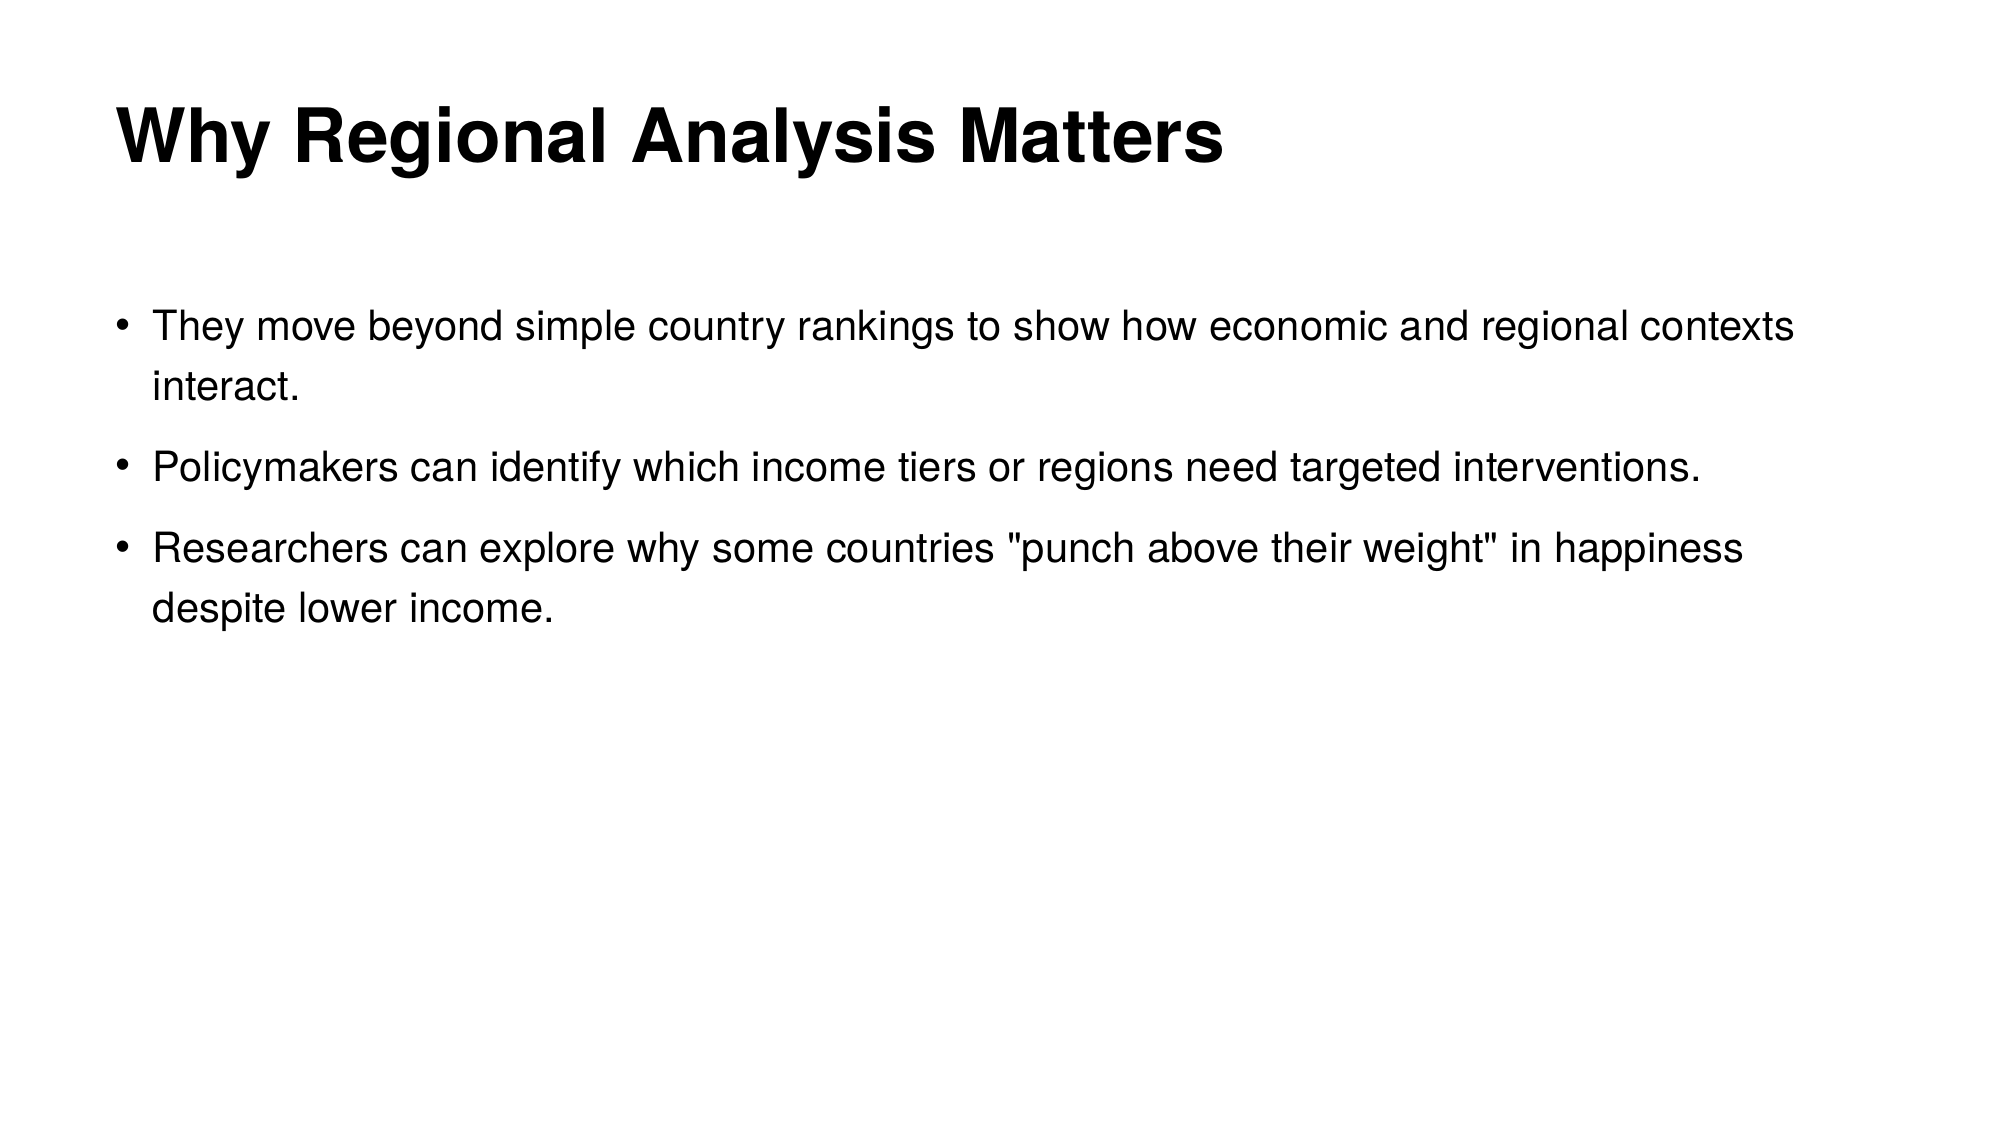

# Why Regional Analysis Matters
They move beyond simple country rankings to show how economic and regional contexts interact.
Policymakers can identify which income tiers or regions need targeted interventions.
Researchers can explore why some countries "punch above their weight" in happiness despite lower income.